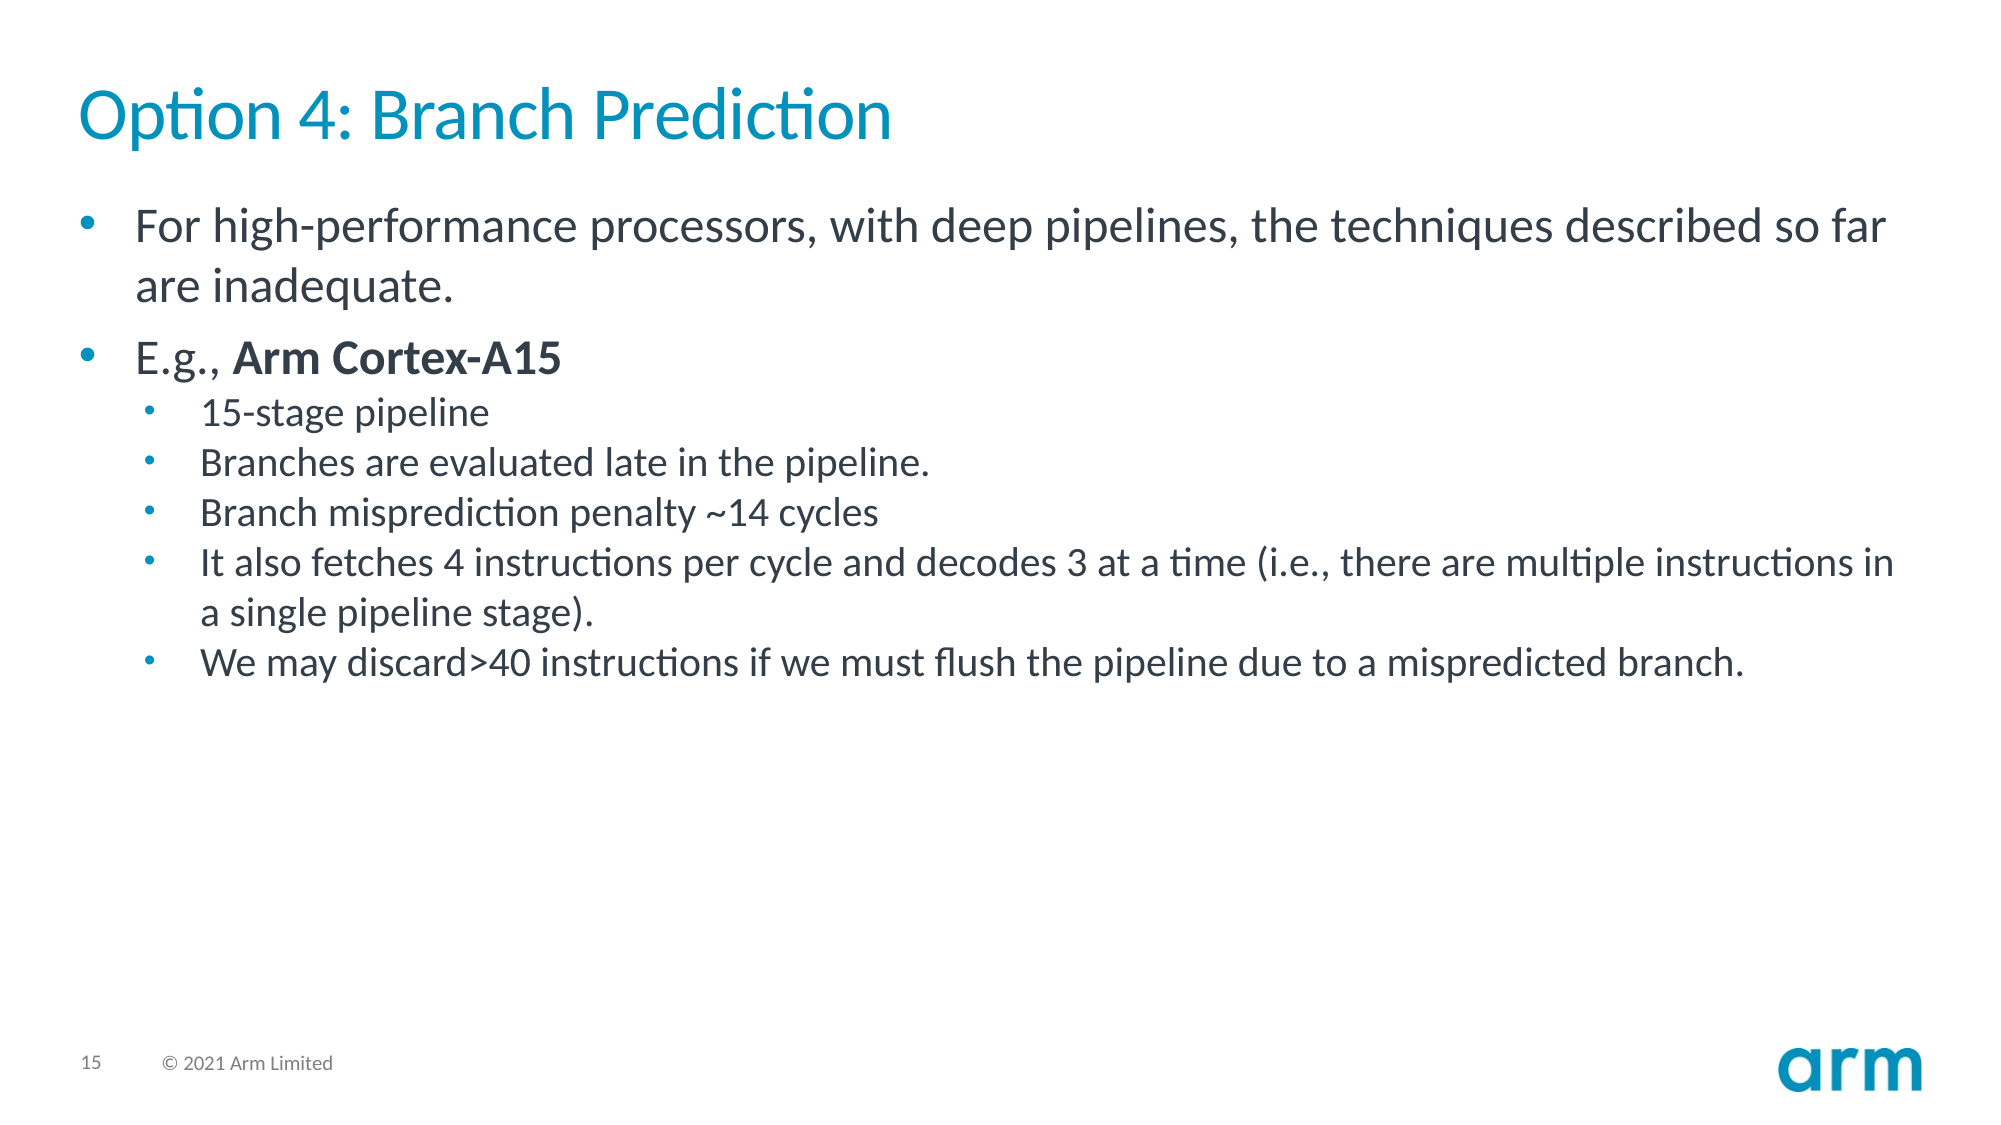

# Option 4: Branch Prediction
For high-performance processors, with deep pipelines, the techniques described so far are inadequate.
E.g., Arm Cortex-A15
15-stage pipeline
Branches are evaluated late in the pipeline.
Branch misprediction penalty ~14 cycles
It also fetches 4 instructions per cycle and decodes 3 at a time (i.e., there are multiple instructions in a single pipeline stage).
We may discard>40 instructions if we must flush the pipeline due to a mispredicted branch.